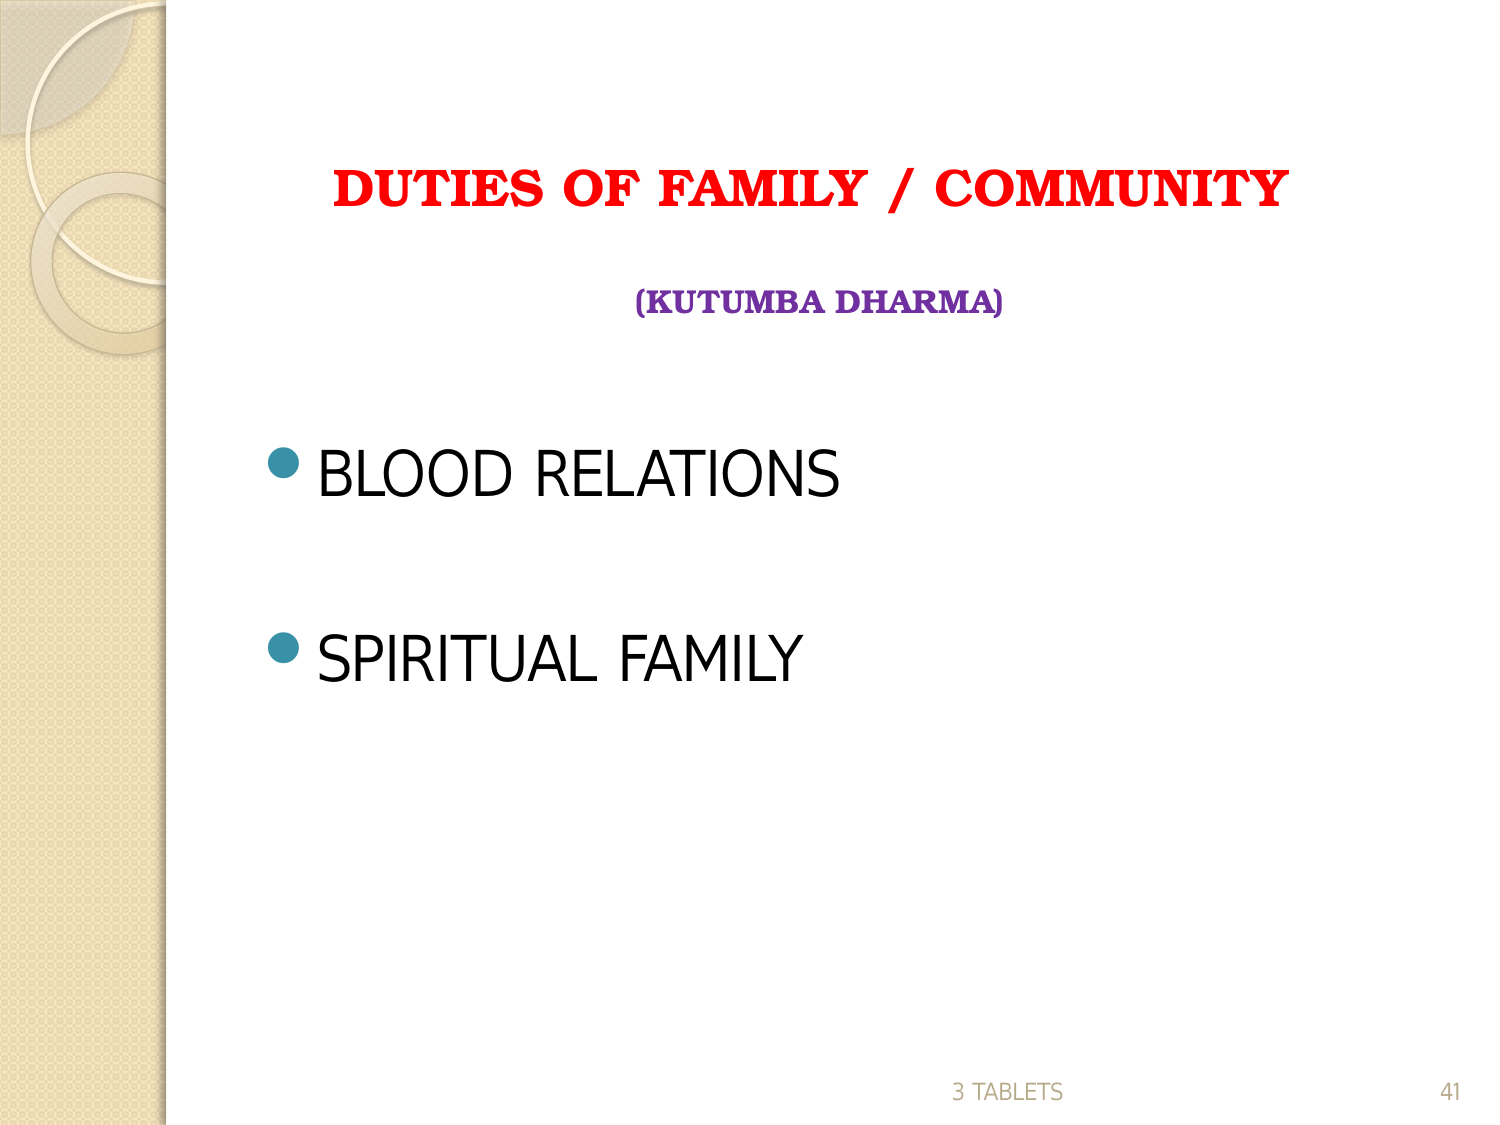

DUTIES OF FAMILY / COMMUNITY

(KUTUMBA DHARMA)

BLOOD RELATIONS

SPIRITUAL FAMILY
3 TABLETS
41